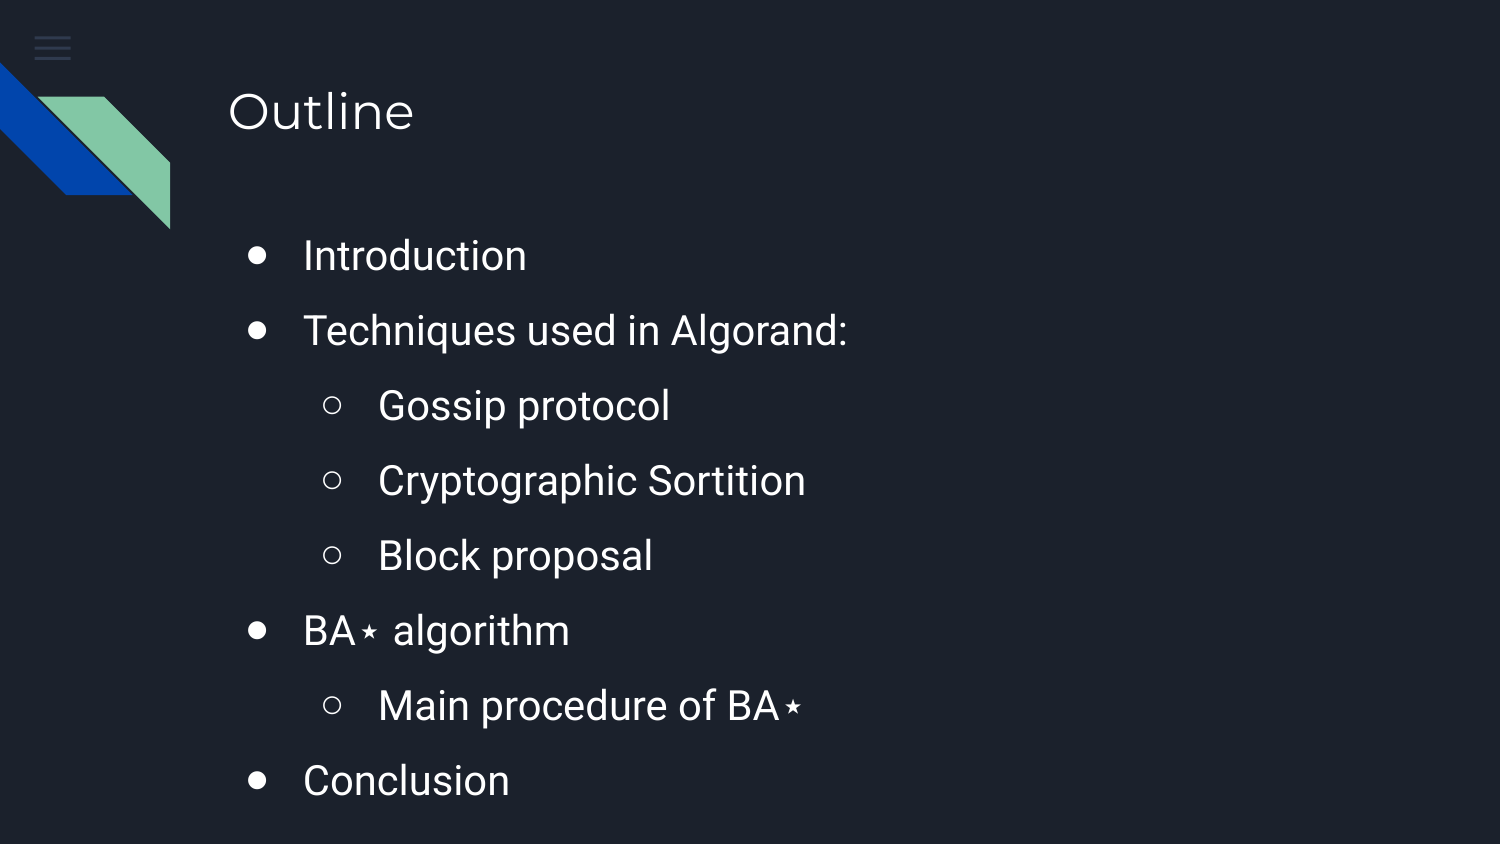

# Outline
Introduction
Techniques used in Algorand:
Gossip protocol
Cryptographic Sortition
Block proposal
BA⋆ algorithm
Main procedure of BA⋆
Conclusion